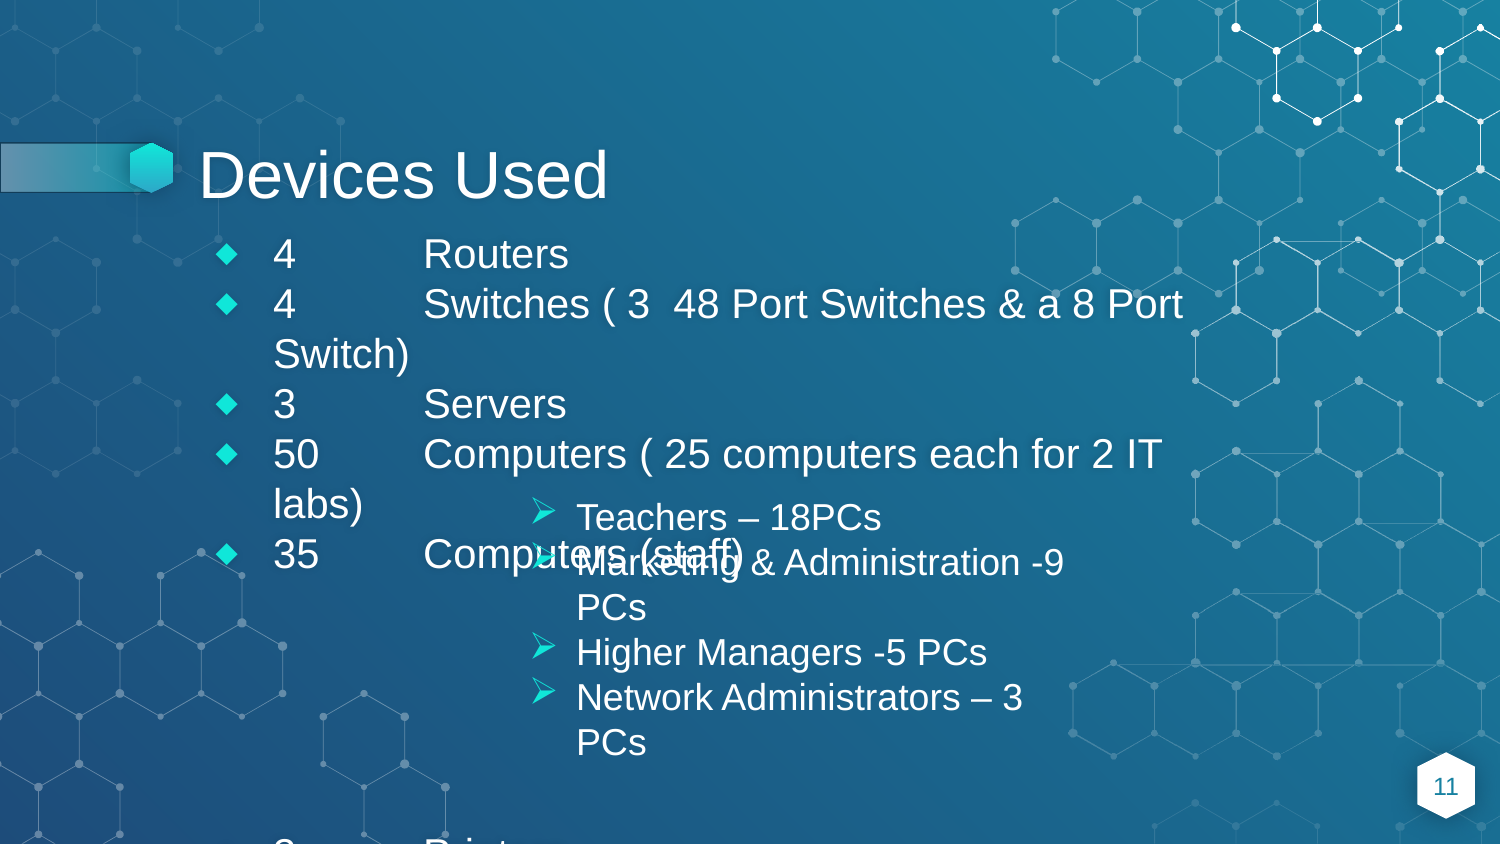

# Devices Used
4	Routers
4 	Switches ( 3  48 Port Switches & a 8 Port Switch)
3 	Servers
50	Computers ( 25 computers each for 2 IT labs)
35	Computers (staff)

3 	Printers
Teachers – 18PCs
Marketing & Administration -9 PCs
Higher Managers -5 PCs
Network Administrators – 3 PCs
11